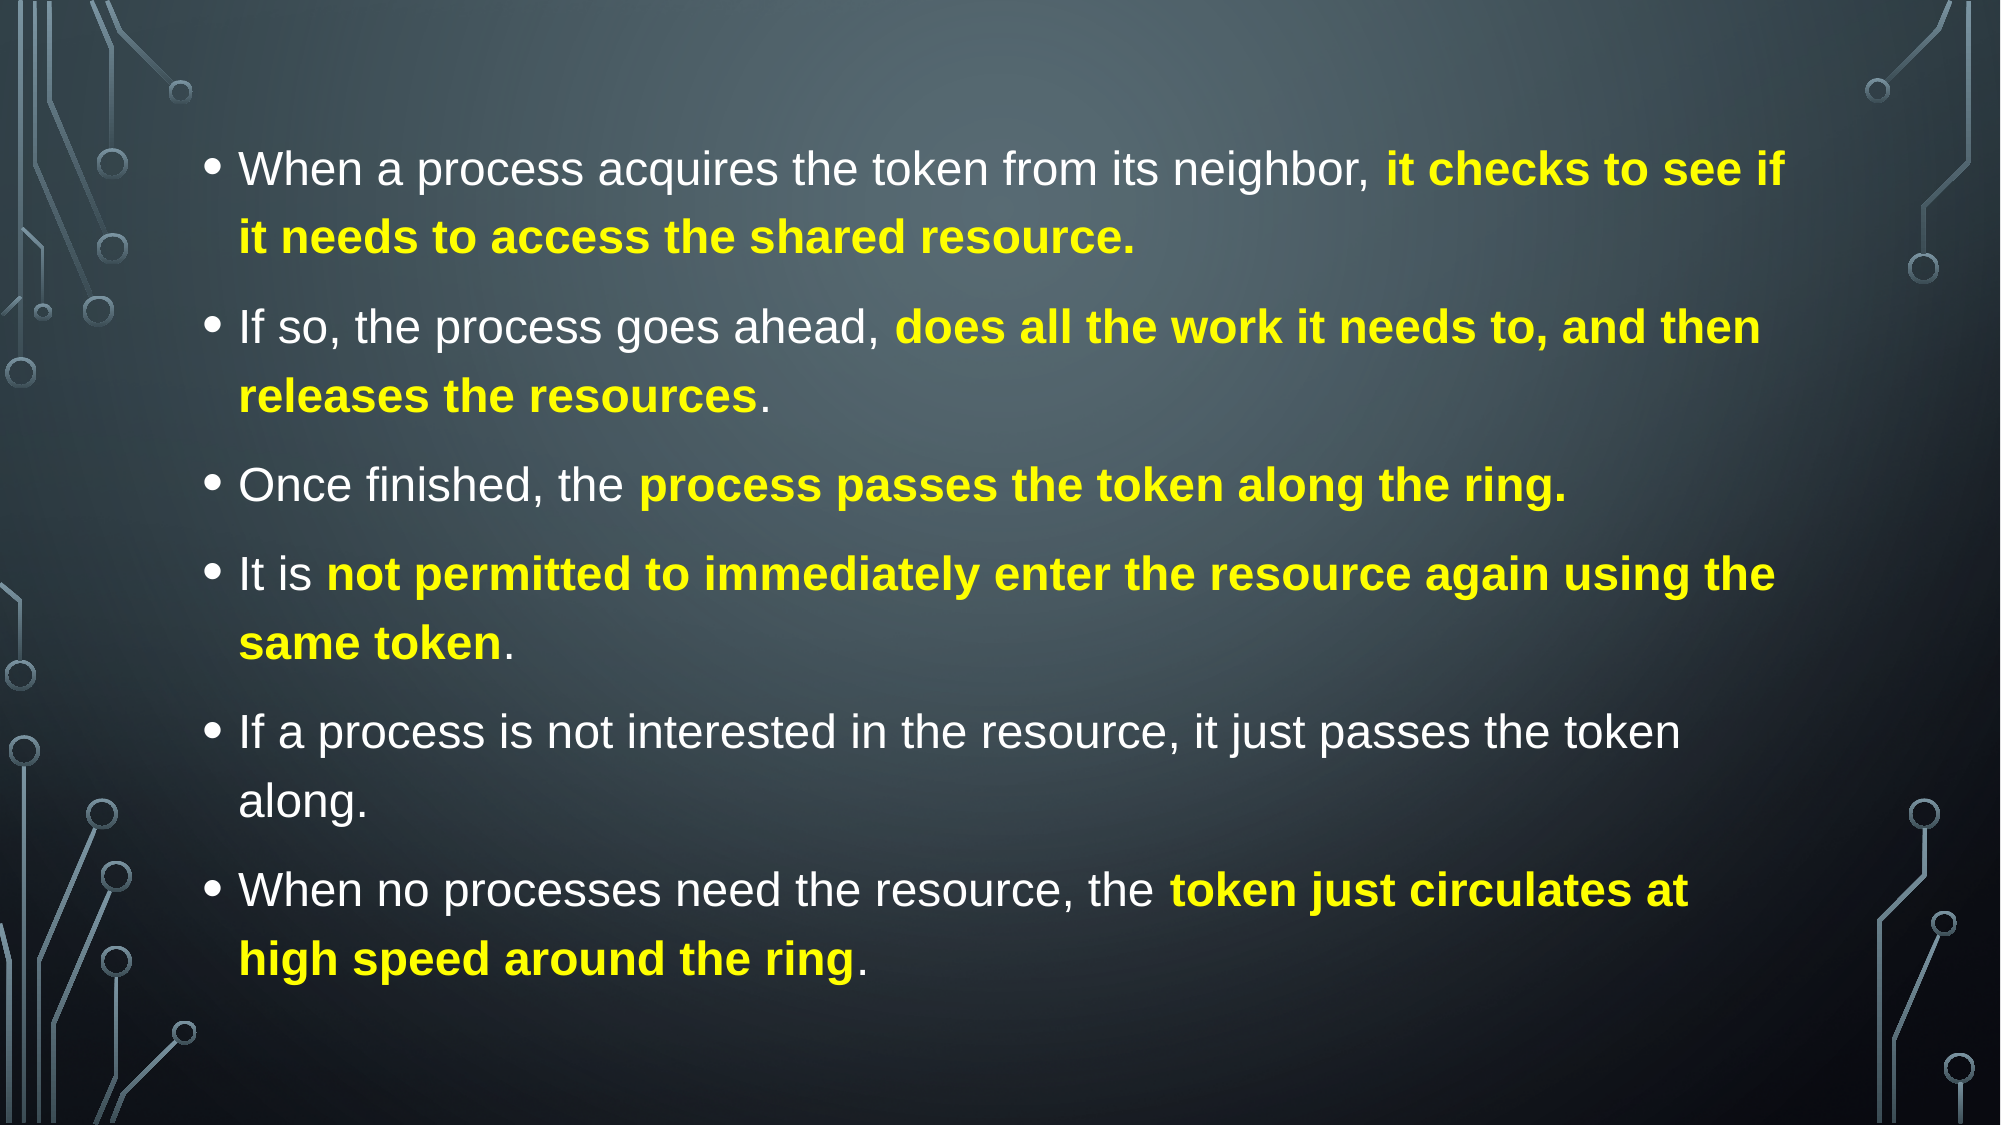

When a process acquires the token from its neighbor, it checks to see if it needs to access the shared resource.
If so, the process goes ahead, does all the work it needs to, and then releases the resources.
Once finished, the process passes the token along the ring.
It is not permitted to immediately enter the resource again using the same token.
If a process is not interested in the resource, it just passes the token along.
When no processes need the resource, the token just circulates at high speed around the ring.